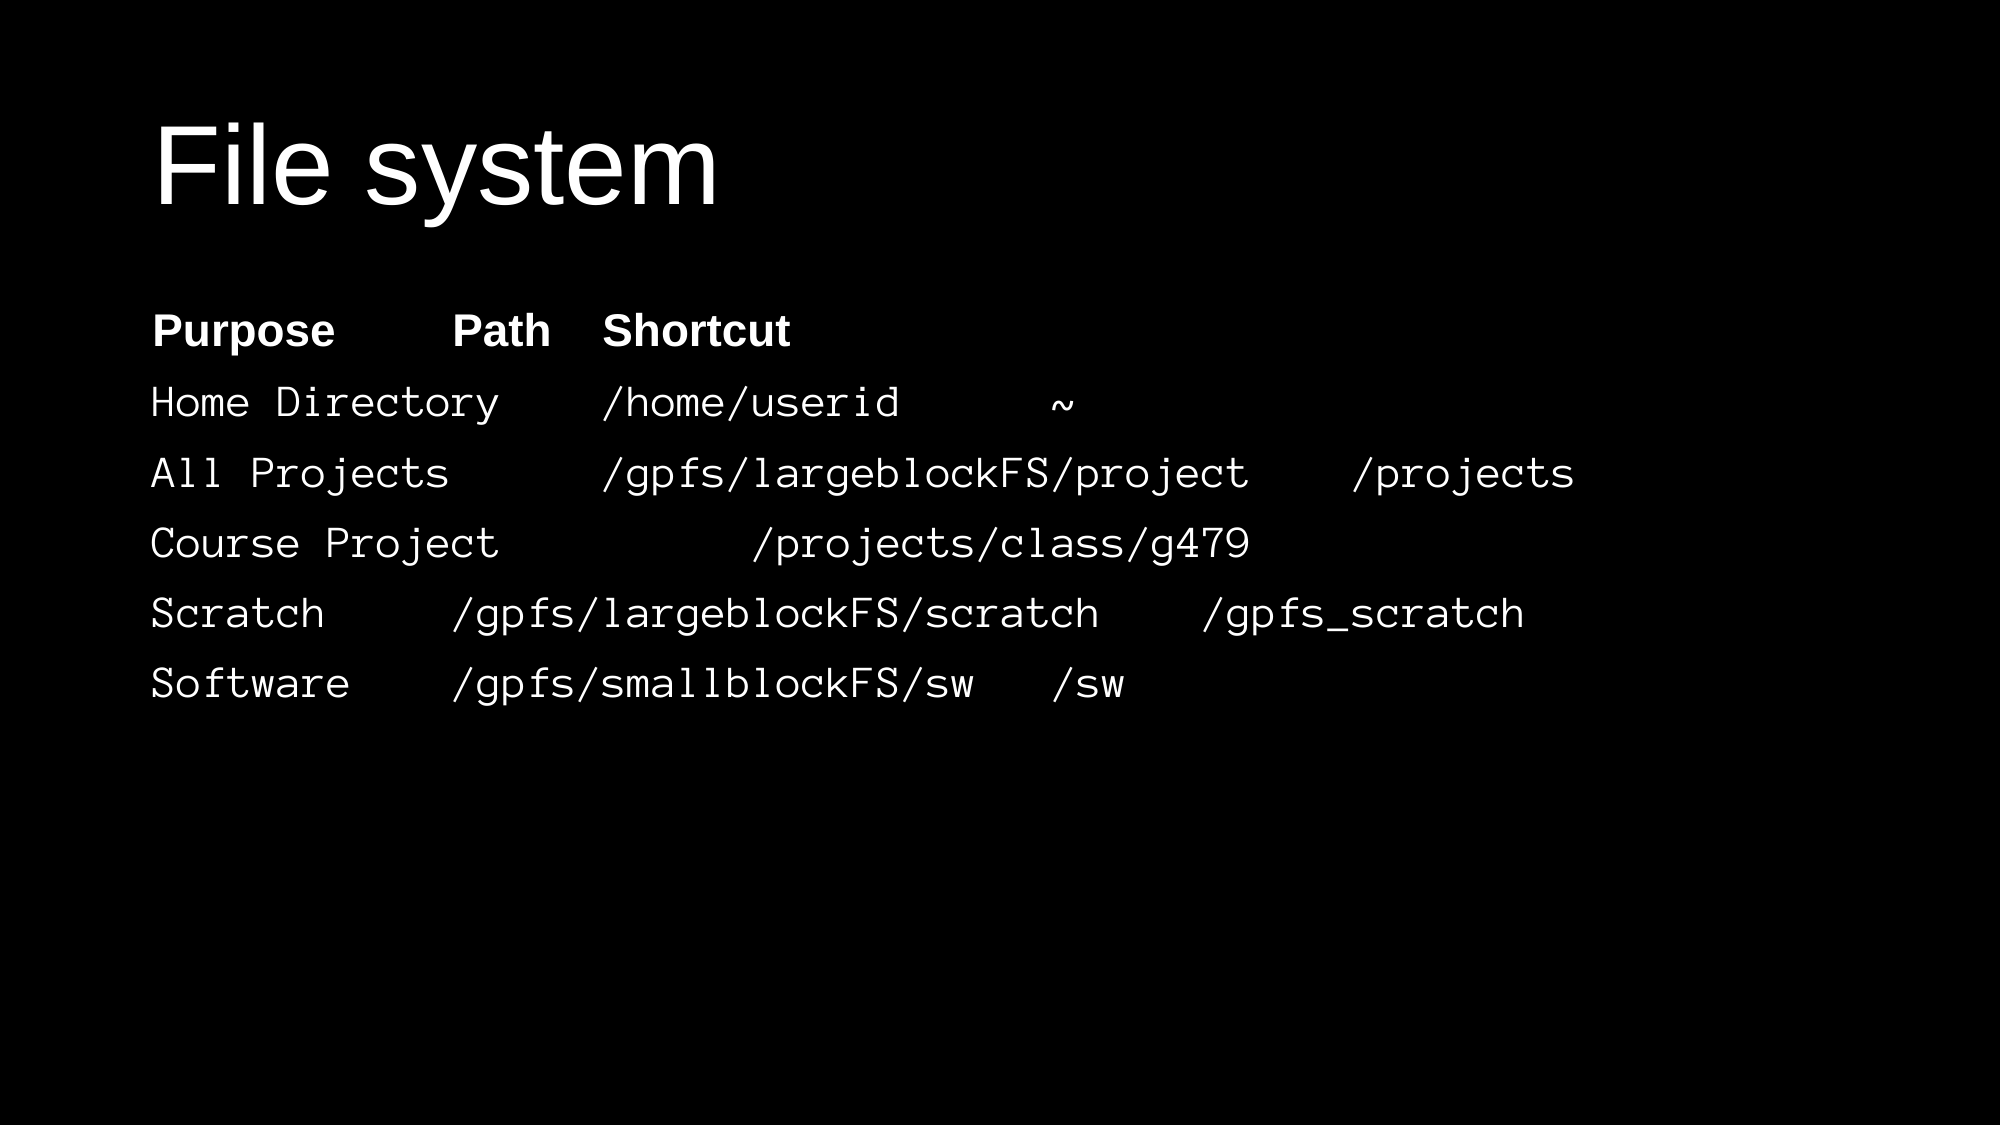

# File system
Purpose	Path	Shortcut
Home Directory	/home/userid	~
All Projects 	/gpfs/largeblockFS/project	/projects
Course Project		/projects/class/g479
Scratch	/gpfs/largeblockFS/scratch	/gpfs_scratch
Software	/gpfs/smallblockFS/sw	/sw